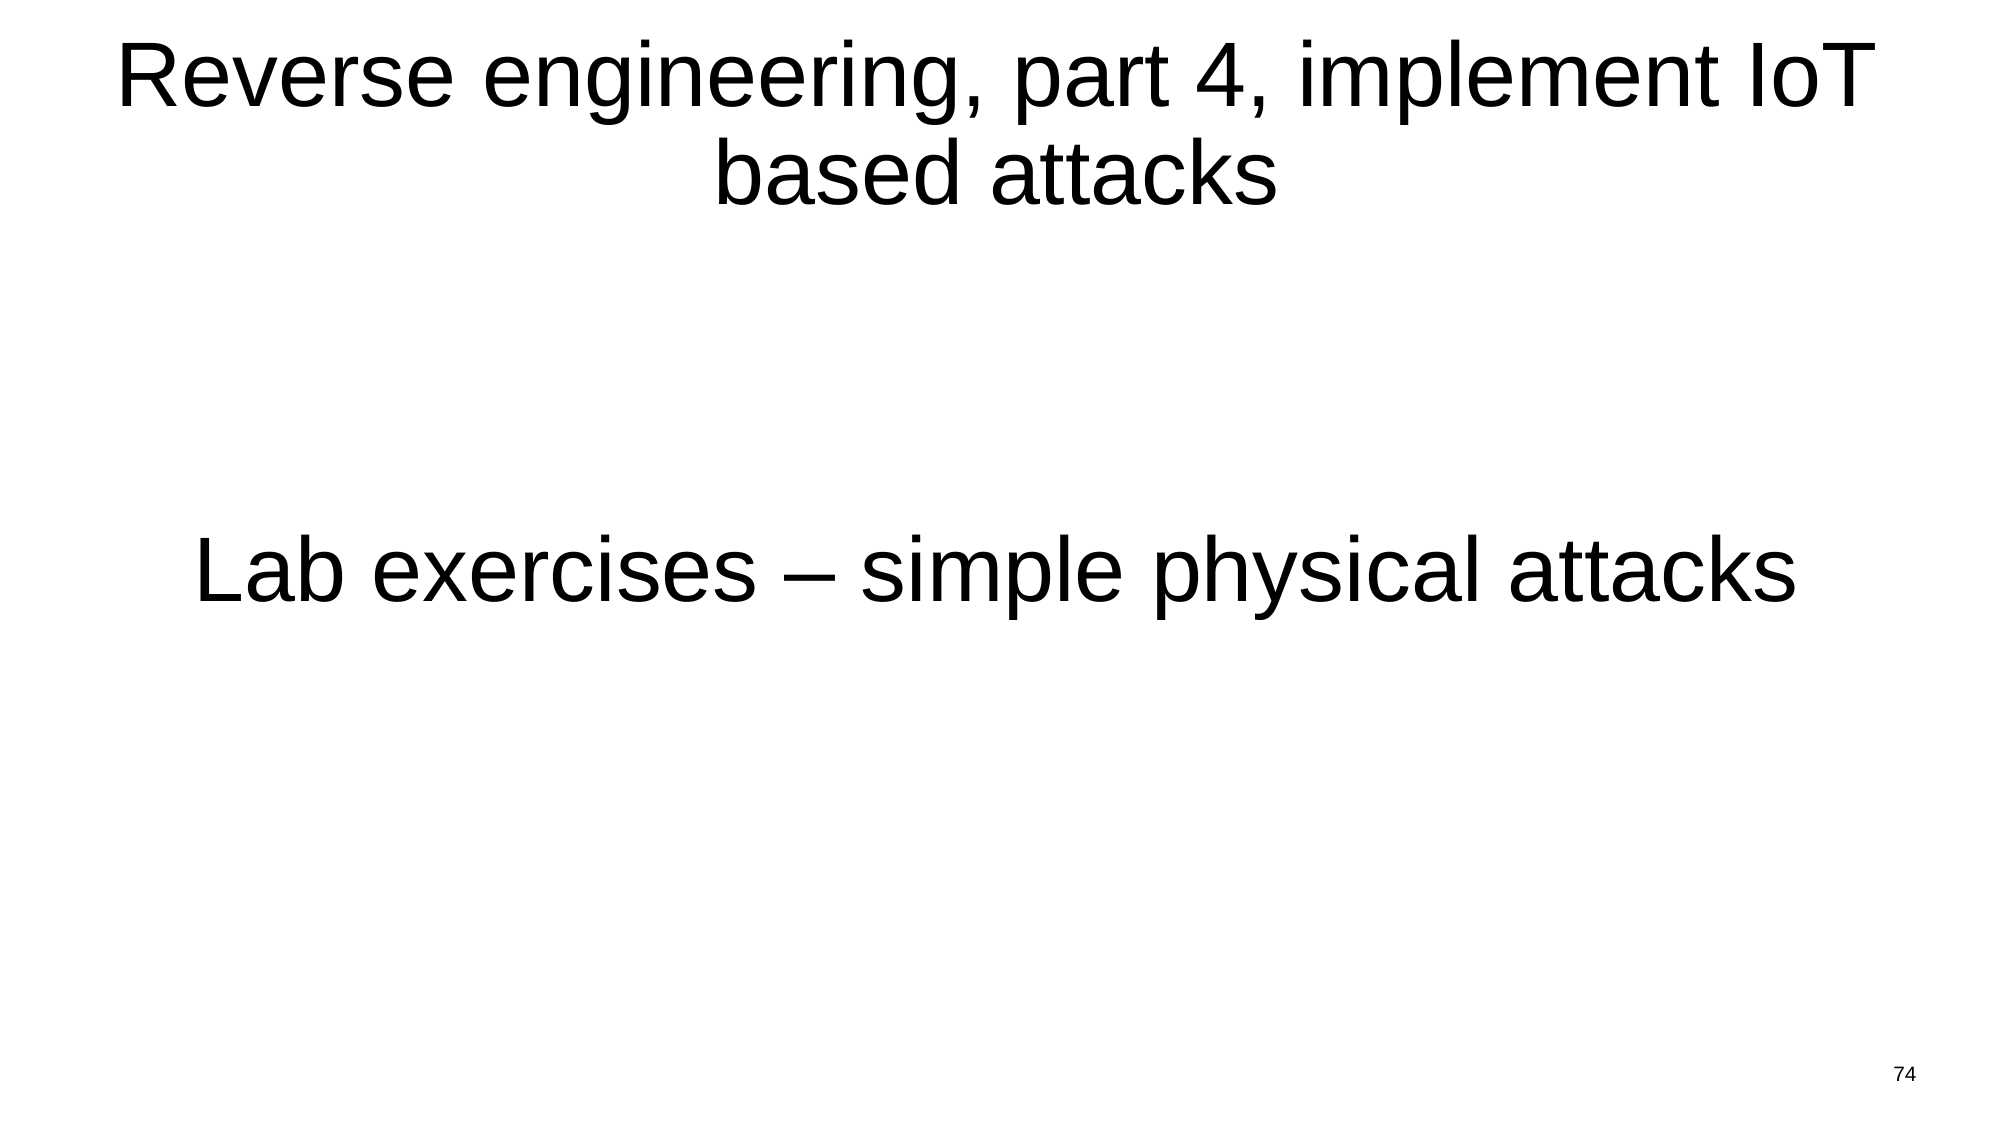

# Reverse engineering, part 4, implement IoT based attacks
Lab exercises – simple physical attacks

74